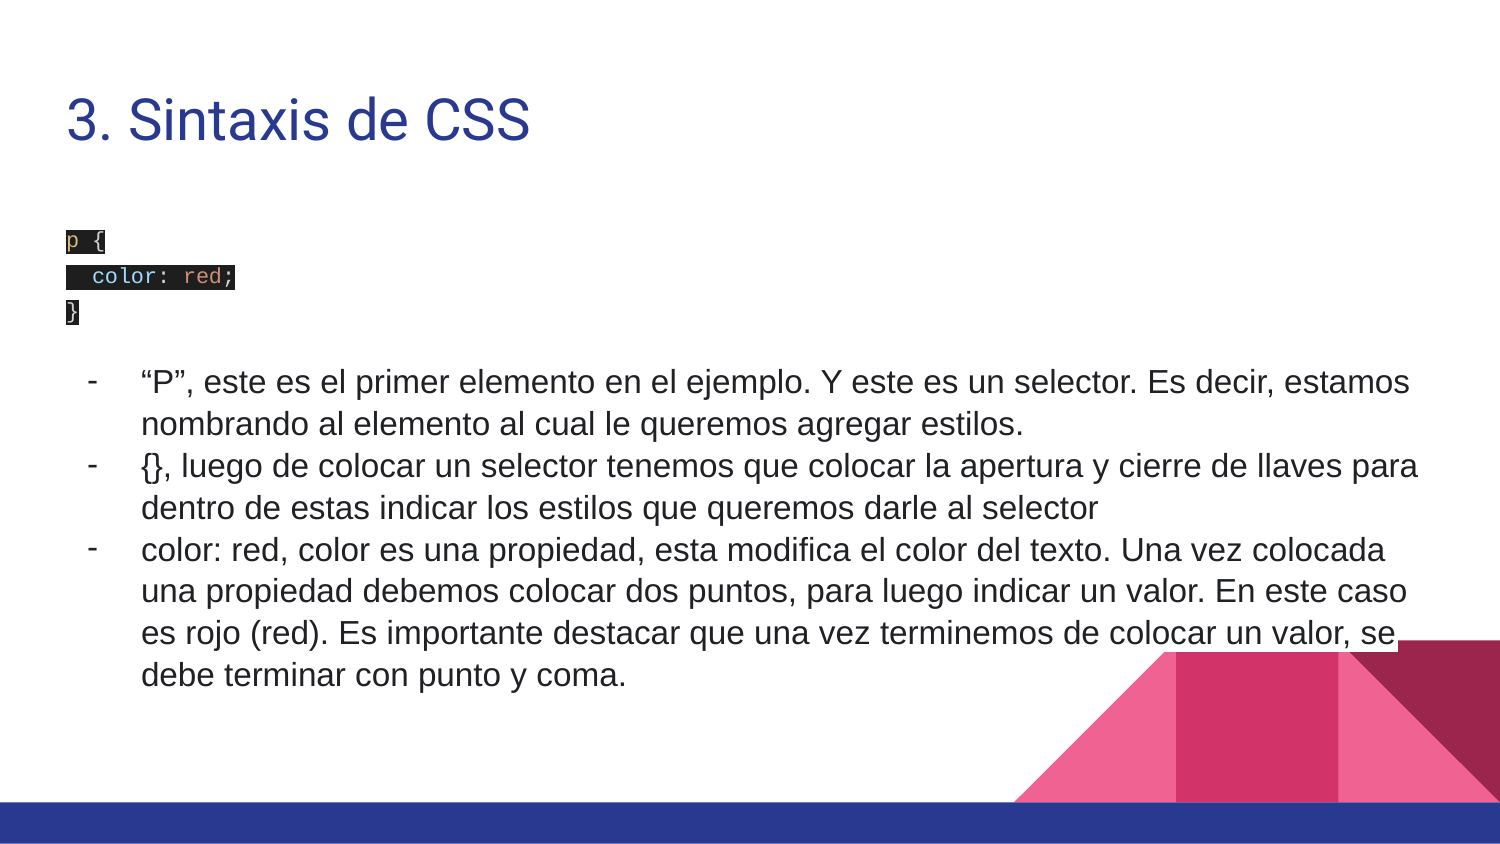

# 3. Sintaxis de CSS
p {
  color: red;
}

“P”, este es el primer elemento en el ejemplo. Y este es un selector. Es decir, estamos nombrando al elemento al cual le queremos agregar estilos.
{}, luego de colocar un selector tenemos que colocar la apertura y cierre de llaves para dentro de estas indicar los estilos que queremos darle al selector
color: red, color es una propiedad, esta modifica el color del texto. Una vez colocada una propiedad debemos colocar dos puntos, para luego indicar un valor. En este caso es rojo (red). Es importante destacar que una vez terminemos de colocar un valor, se debe terminar con punto y coma.